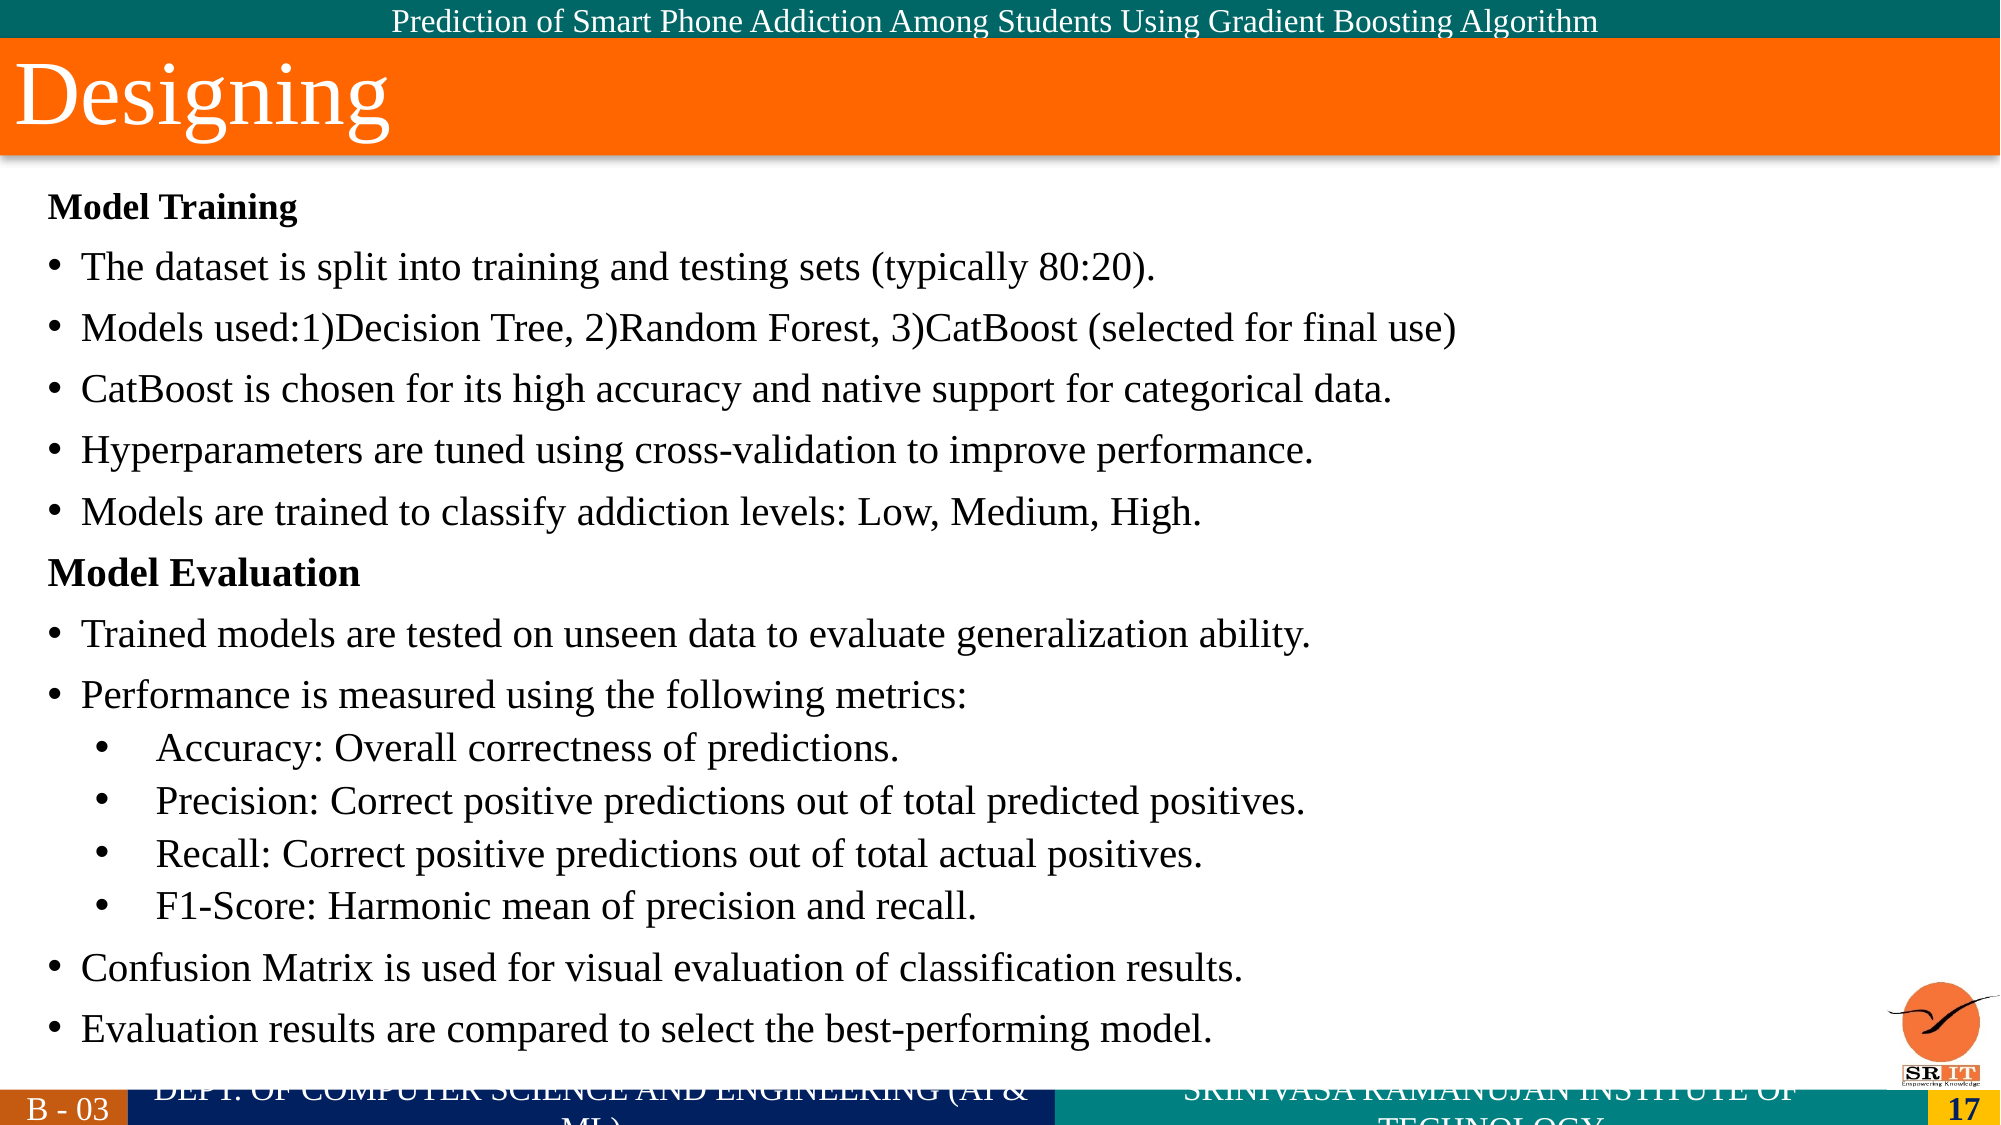

# Designing
Model Training
The dataset is split into training and testing sets (typically 80:20).
Models used:1)Decision Tree, 2)Random Forest, 3)CatBoost (selected for final use)
CatBoost is chosen for its high accuracy and native support for categorical data.
Hyperparameters are tuned using cross-validation to improve performance.
Models are trained to classify addiction levels: Low, Medium, High.
Model Evaluation
Trained models are tested on unseen data to evaluate generalization ability.
Performance is measured using the following metrics:
Accuracy: Overall correctness of predictions.
Precision: Correct positive predictions out of total predicted positives.
Recall: Correct positive predictions out of total actual positives.
F1-Score: Harmonic mean of precision and recall.
Confusion Matrix is used for visual evaluation of classification results.
Evaluation results are compared to select the best-performing model.